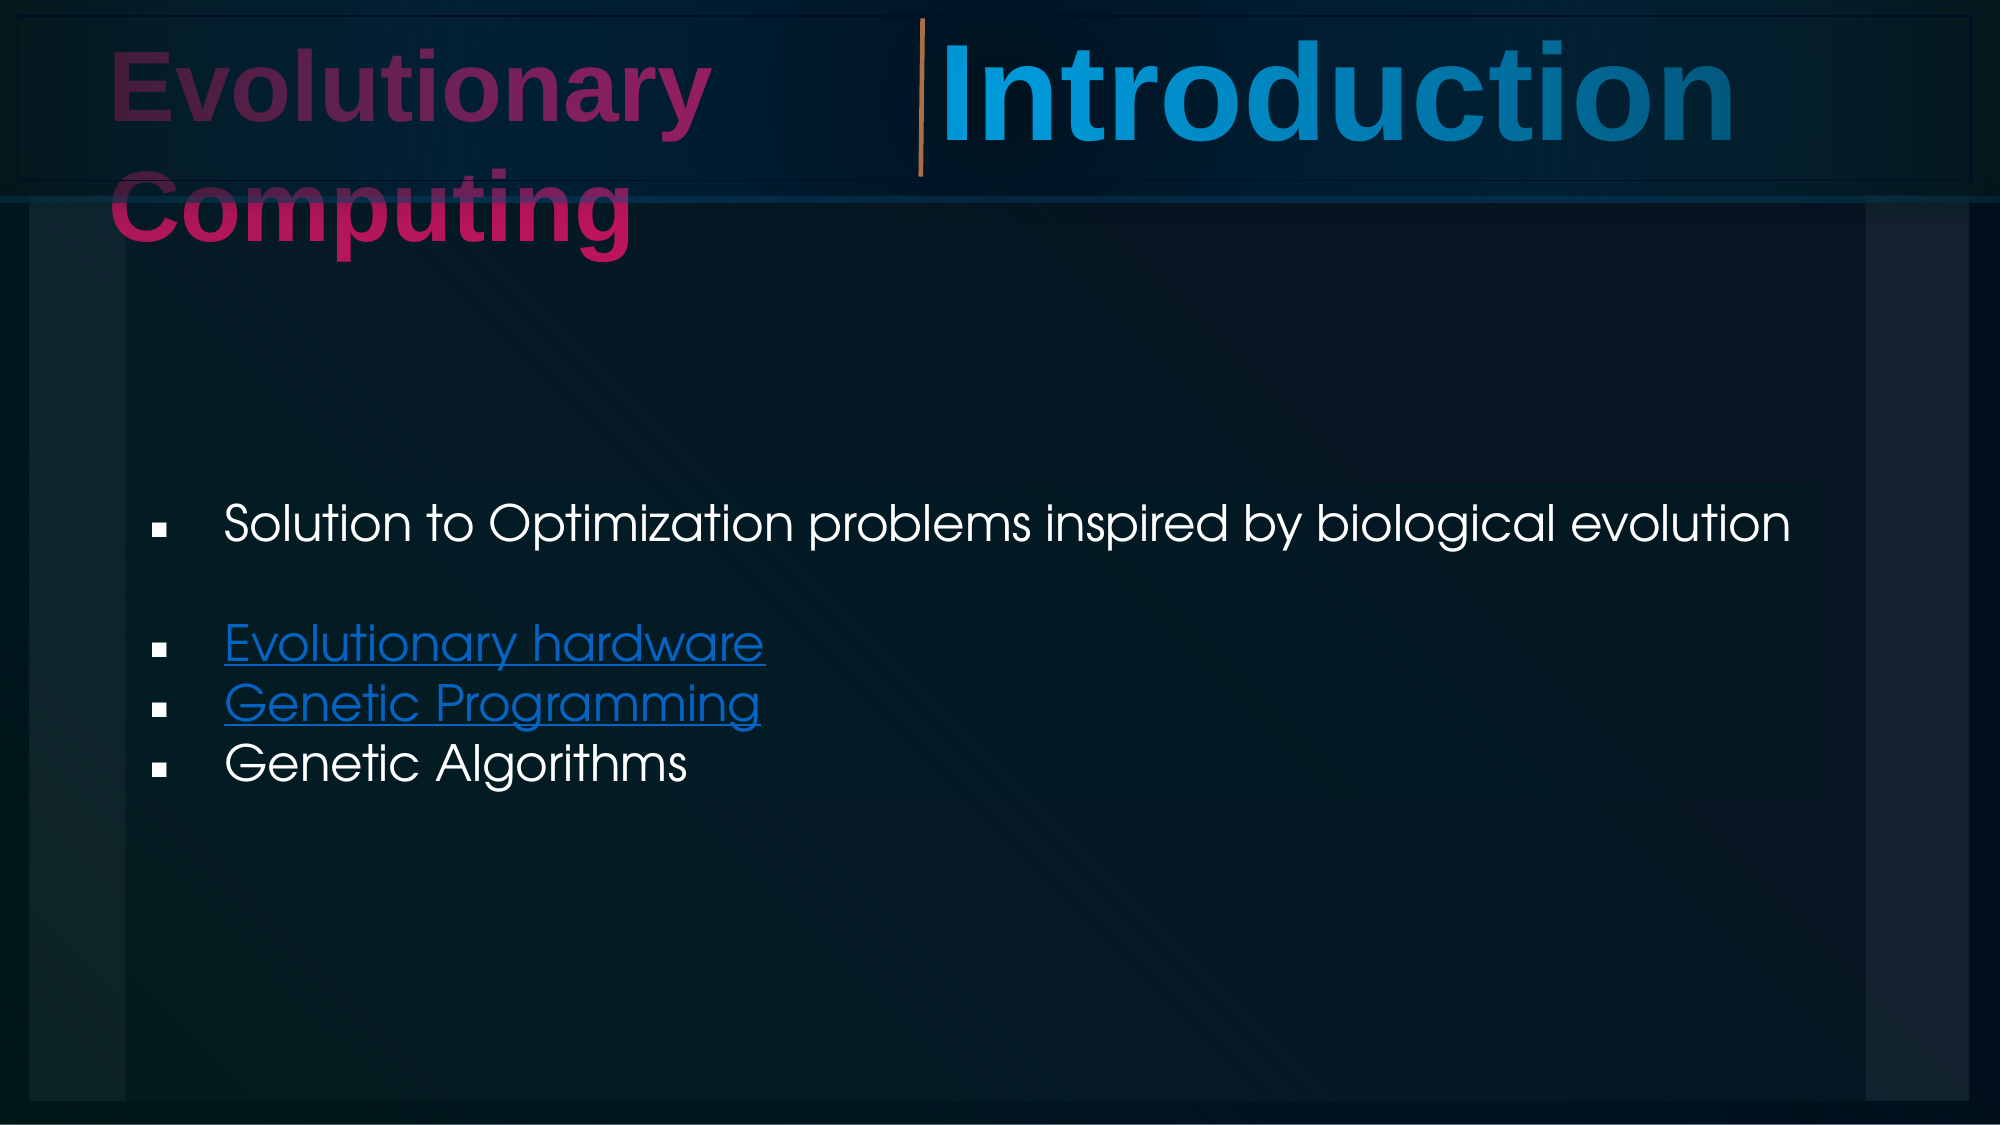

Introduction

Evolutionary Computing

Solution to Optimization problems inspired by biological evolution

Evolutionary hardware
Genetic Programming
Genetic Algorithms